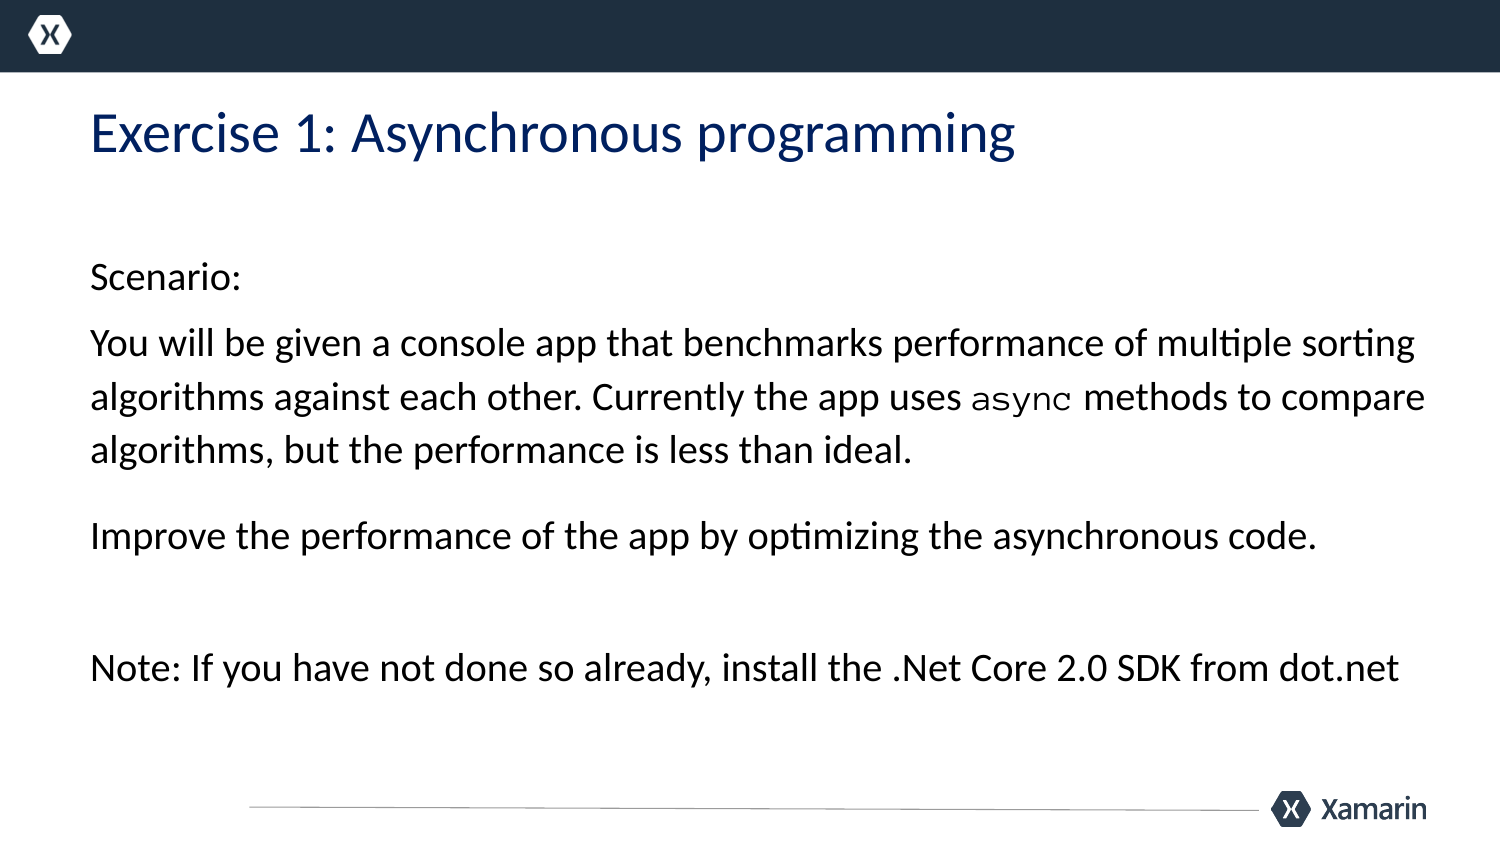

# Exercise 1: Asynchronous programming
Scenario:
You will be given a console app that benchmarks performance of multiple sorting algorithms against each other. Currently the app uses async methods to compare algorithms, but the performance is less than ideal.

Improve the performance of the app by optimizing the asynchronous code.

Note: If you have not done so already, install the .Net Core 2.0 SDK from dot.net